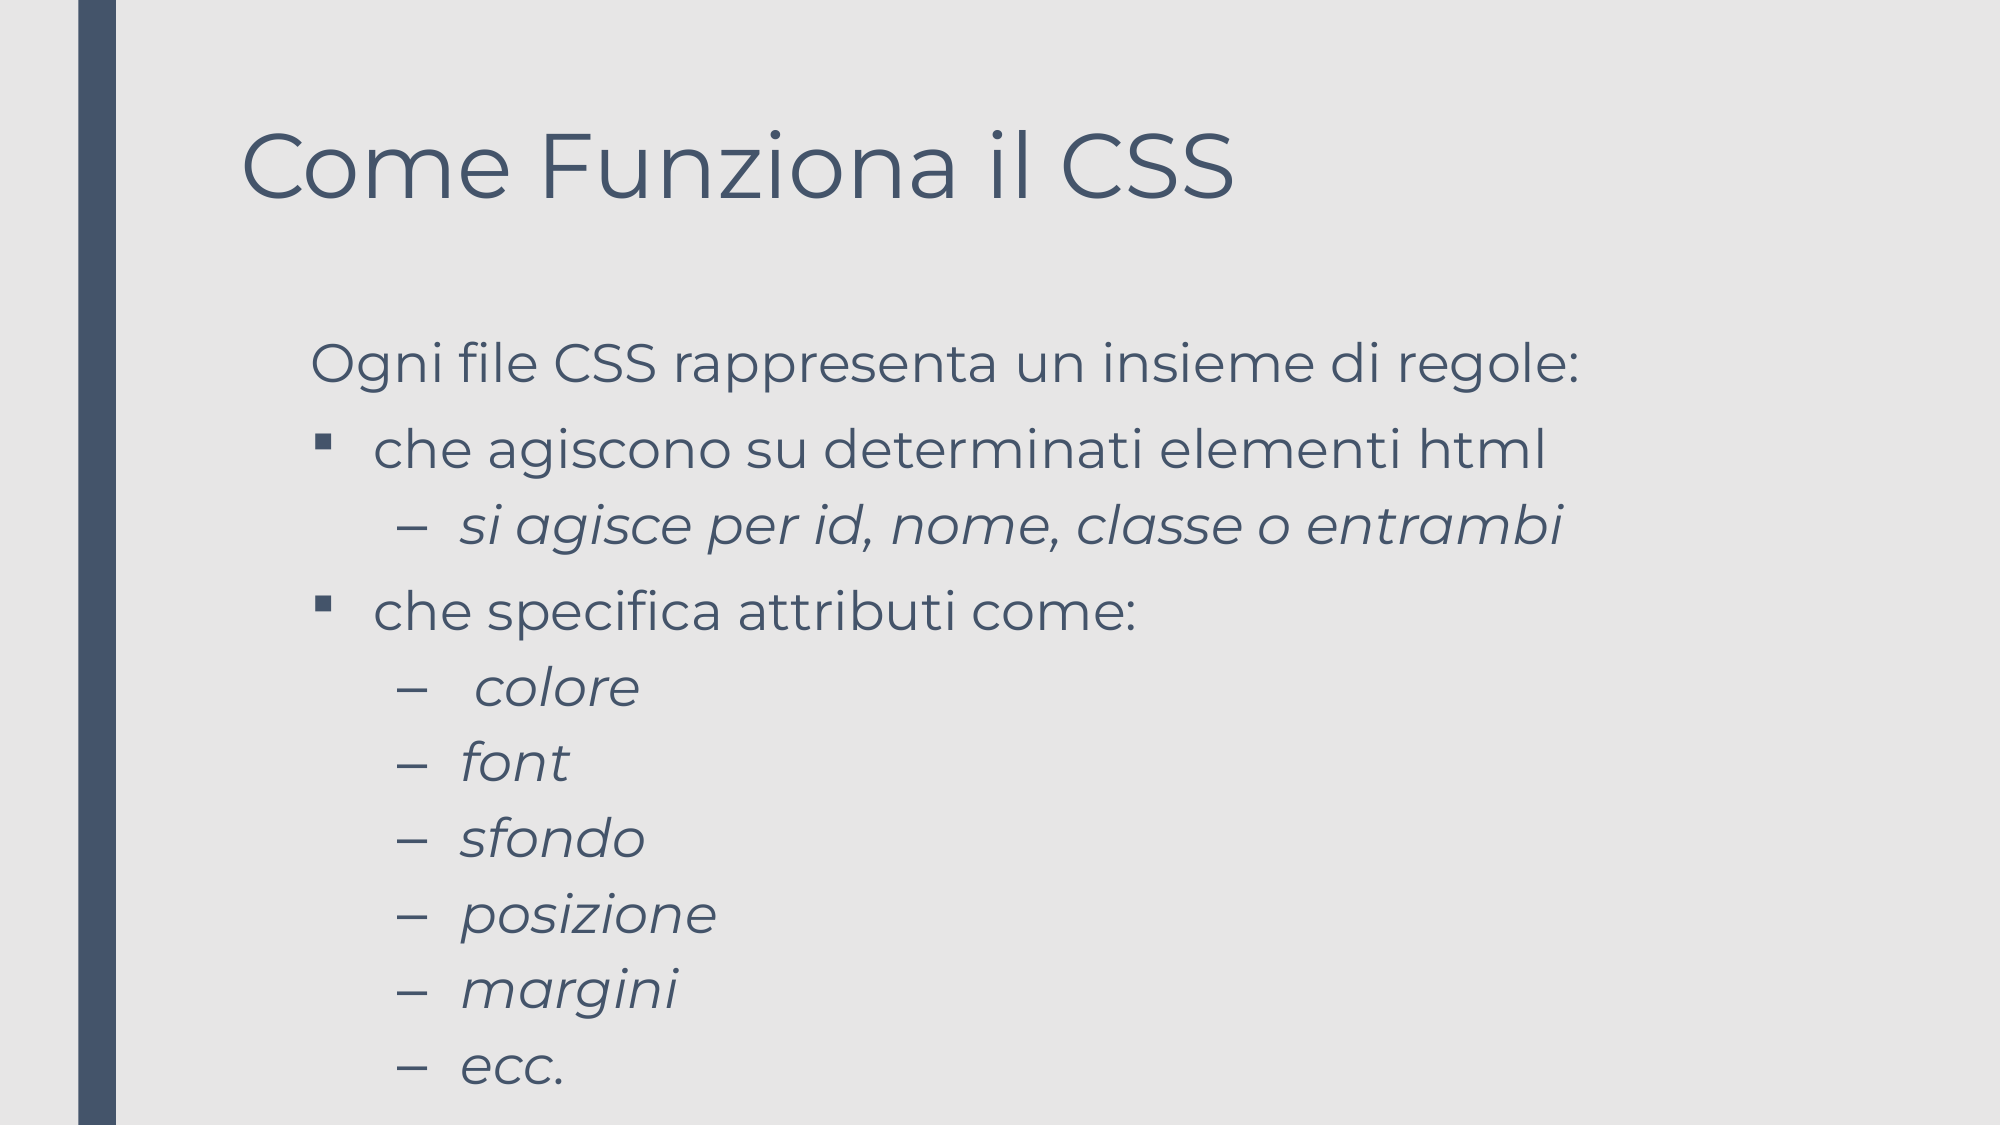

# Come Funziona il CSS
Ogni file CSS rappresenta un insieme di regole:
che agiscono su determinati elementi html
si agisce per id, nome, classe o entrambi
che specifica attributi come:
 colore
font
sfondo
posizione
margini
ecc.